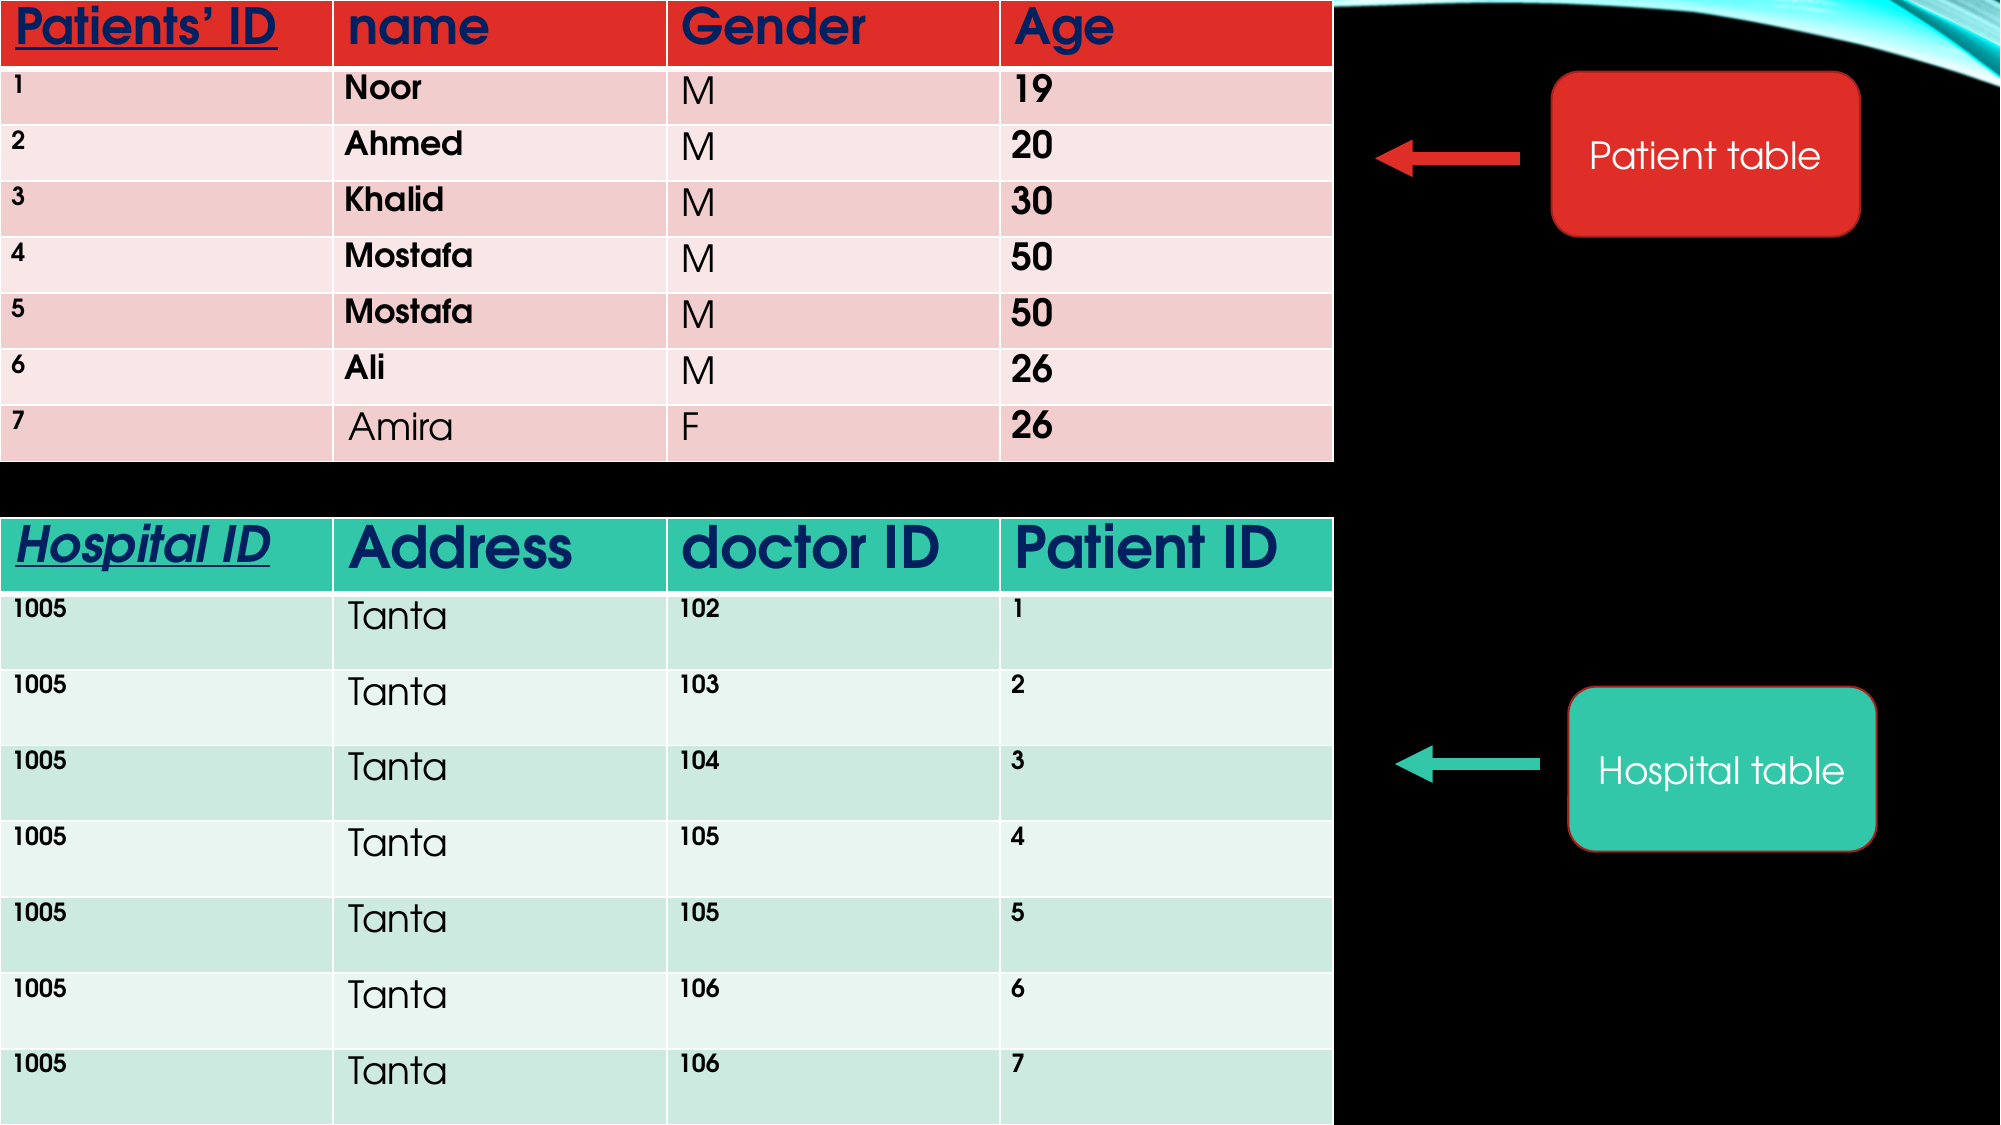

| Patients’ ID | name | Gender | Age |
| --- | --- | --- | --- |
| 1 | Noor | M | 19 |
| 2 | Ahmed | M | 20 |
| 3 | Khalid | M | 30 |
| 4 | Mostafa | M | 50 |
| 5 | Mostafa | M | 50 |
| 6 | Ali | M | 26 |
| 7 | Amira | F | 26 |
Patient table
| Hospital ID | Address | doctor ID | Patient ID |
| --- | --- | --- | --- |
| 1005 | Tanta | 102 | 1 |
| 1005 | Tanta | 103 | 2 |
| 1005 | Tanta | 104 | 3 |
| 1005 | Tanta | 105 | 4 |
| 1005 | Tanta | 105 | 5 |
| 1005 | Tanta | 106 | 6 |
| 1005 | Tanta | 106 | 7 |
Hospital table